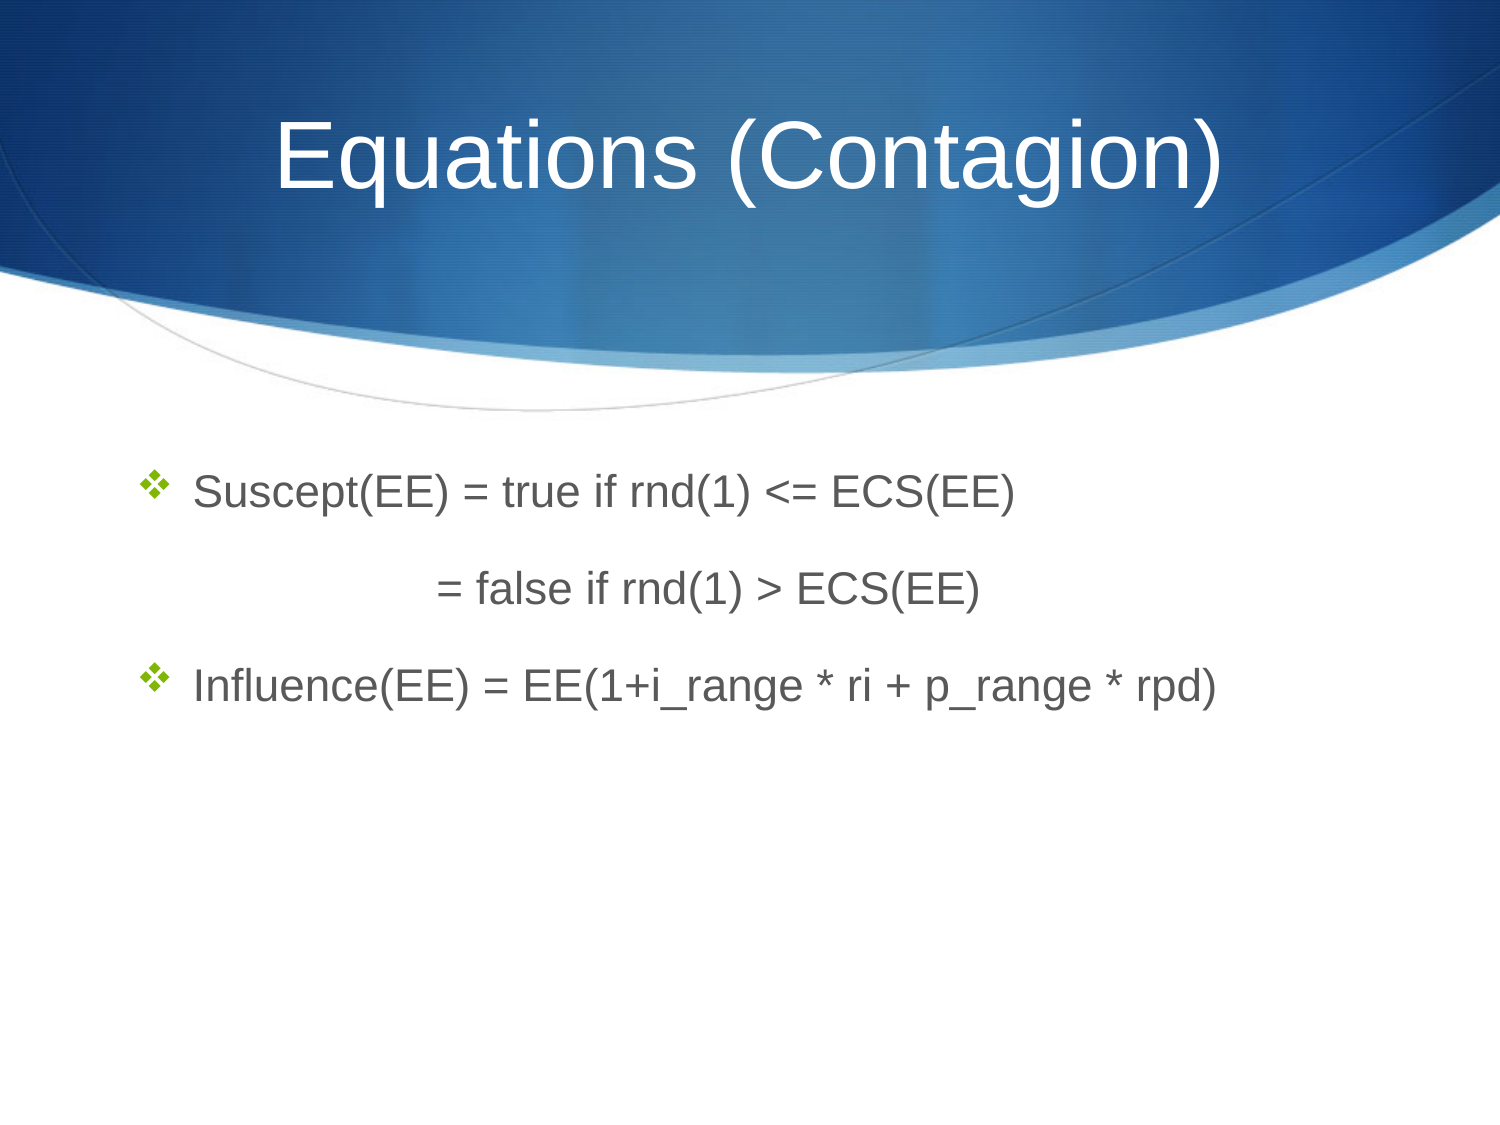

# Equations (Contagion)
Suscept(EE) = true if rnd(1) <= ECS(EE)
		= false if rnd(1) > ECS(EE)
Influence(EE) = EE(1+i_range * ri + p_range * rpd)